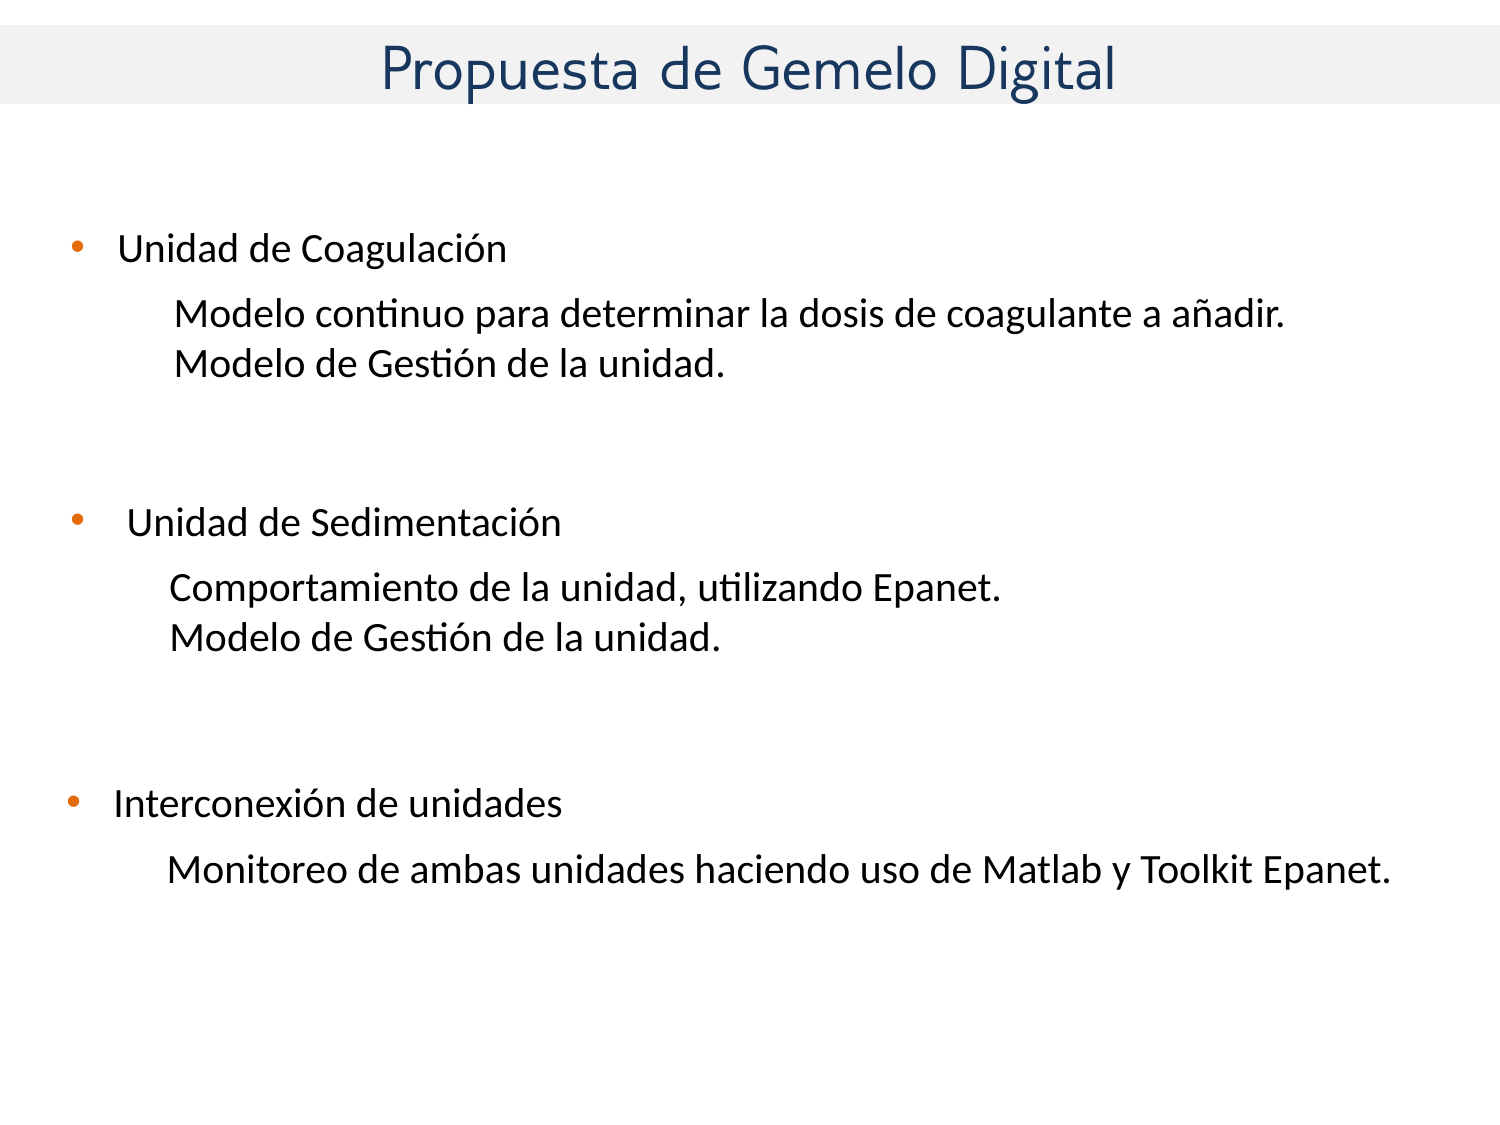

Propuesta de Gemelo Digital
Unidad de Coagulación
Modelo continuo para determinar la dosis de coagulante a añadir.
Modelo de Gestión de la unidad.
Unidad de Sedimentación
Comportamiento de la unidad, utilizando Epanet.
Modelo de Gestión de la unidad.
Interconexión de unidades
Monitoreo de ambas unidades haciendo uso de Matlab y Toolkit Epanet.